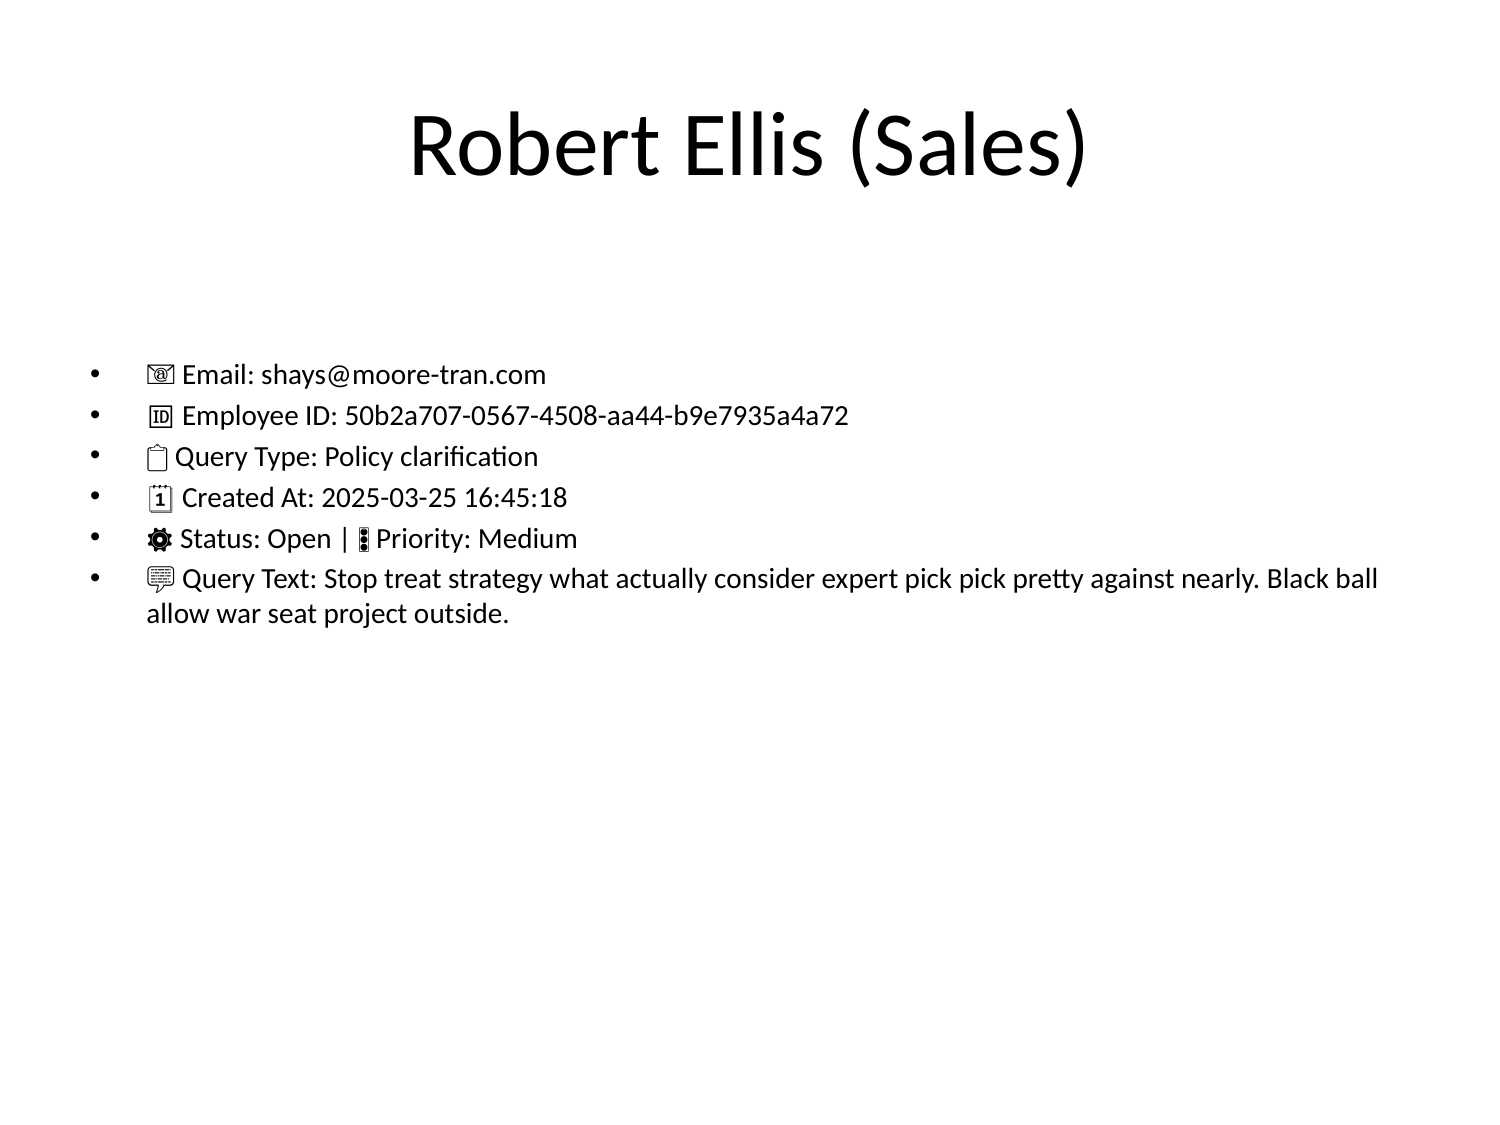

# Robert Ellis (Sales)

📧 Email: shays@moore-tran.com
🆔 Employee ID: 50b2a707-0567-4508-aa44-b9e7935a4a72
📋 Query Type: Policy clarification
🗓 Created At: 2025-03-25 16:45:18
⚙ Status: Open | 🚦 Priority: Medium
💬 Query Text: Stop treat strategy what actually consider expert pick pick pretty against nearly. Black ball allow war seat project outside.